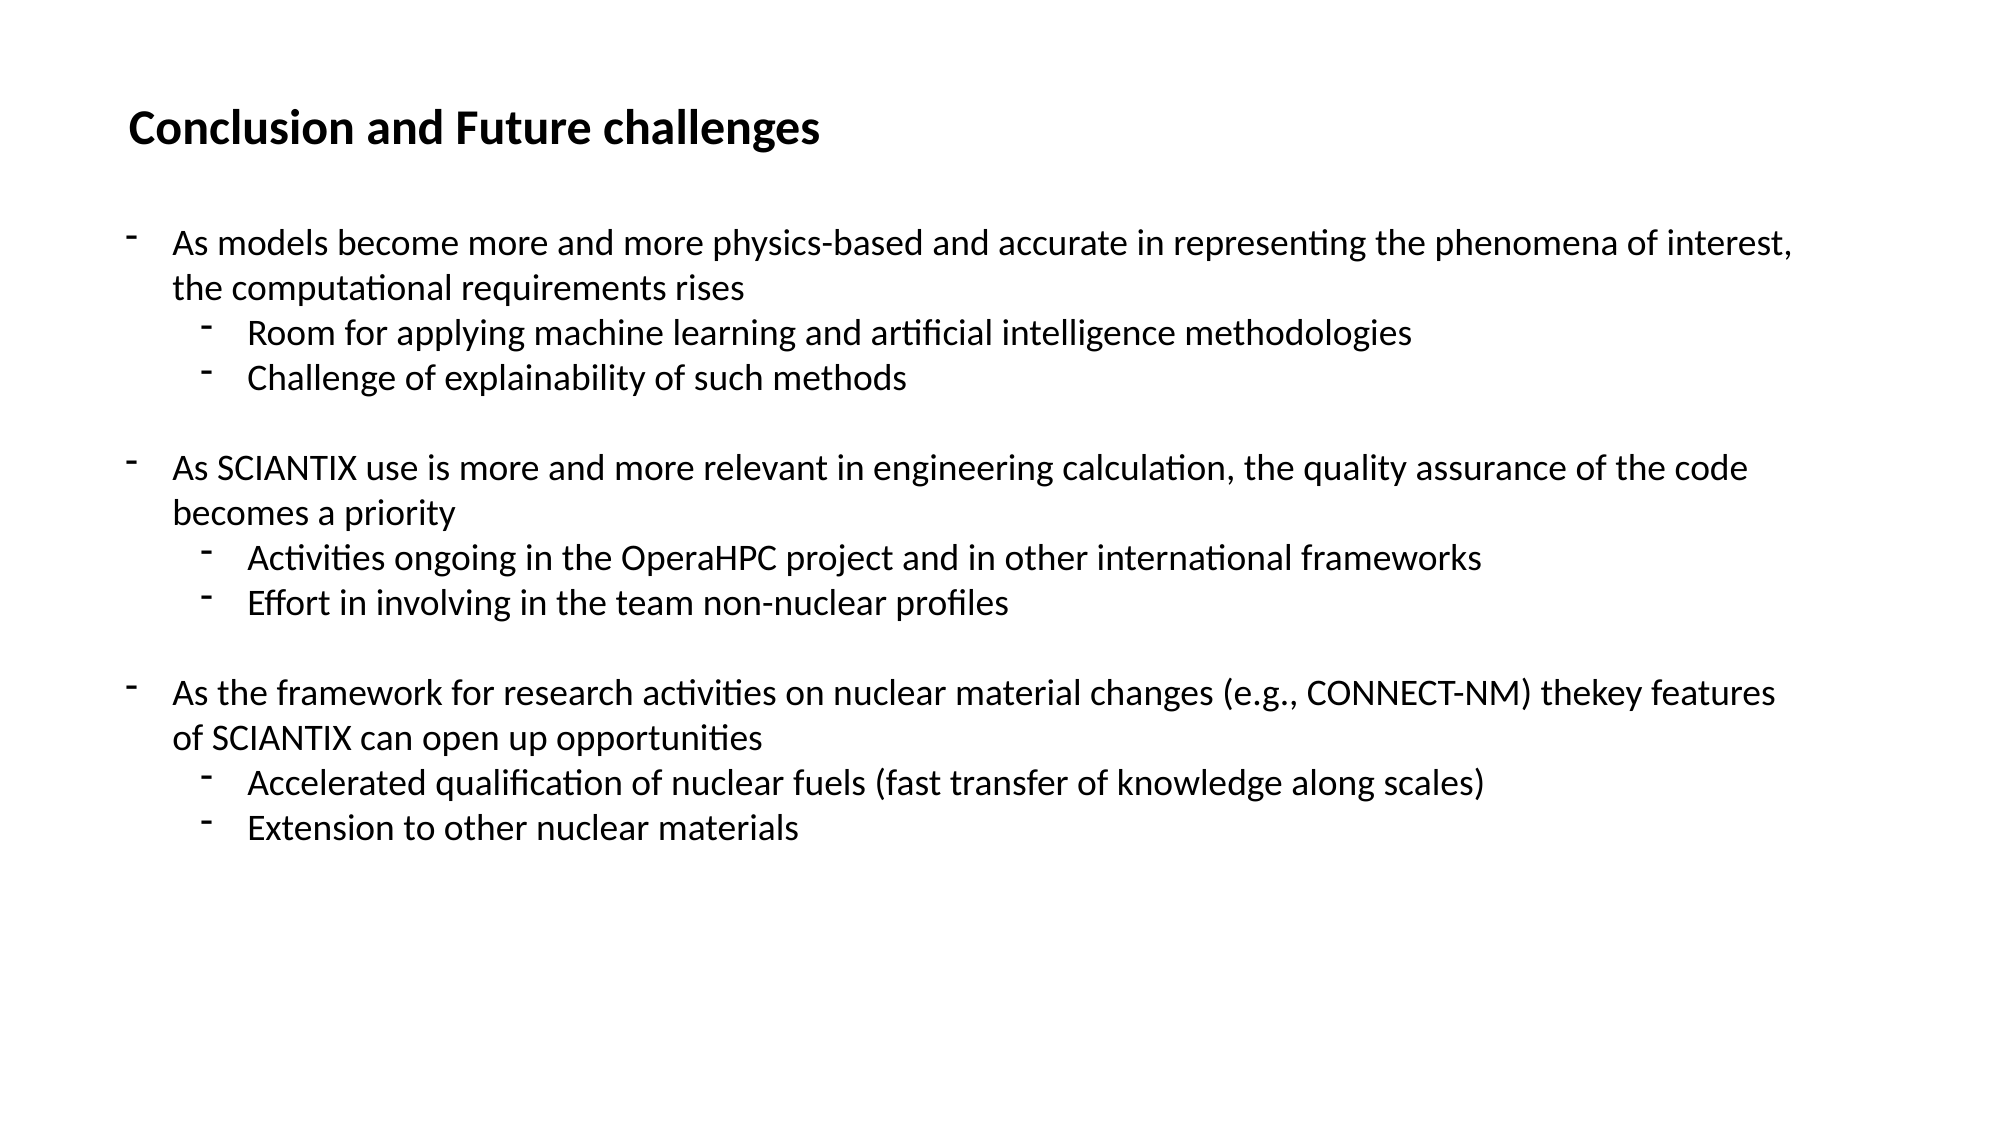

Conclusion and Future challenges
As models become more and more physics-based and accurate in representing the phenomena of interest, the computational requirements rises
Room for applying machine learning and artificial intelligence methodologies
Challenge of explainability of such methods

As SCIANTIX use is more and more relevant in engineering calculation, the quality assurance of the code becomes a priority
Activities ongoing in the OperaHPC project and in other international frameworks
Effort in involving in the team non-nuclear profiles

As the framework for research activities on nuclear material changes (e.g., CONNECT-NM) thekey features of SCIANTIX can open up opportunities
Accelerated qualification of nuclear fuels (fast transfer of knowledge along scales)
Extension to other nuclear materials